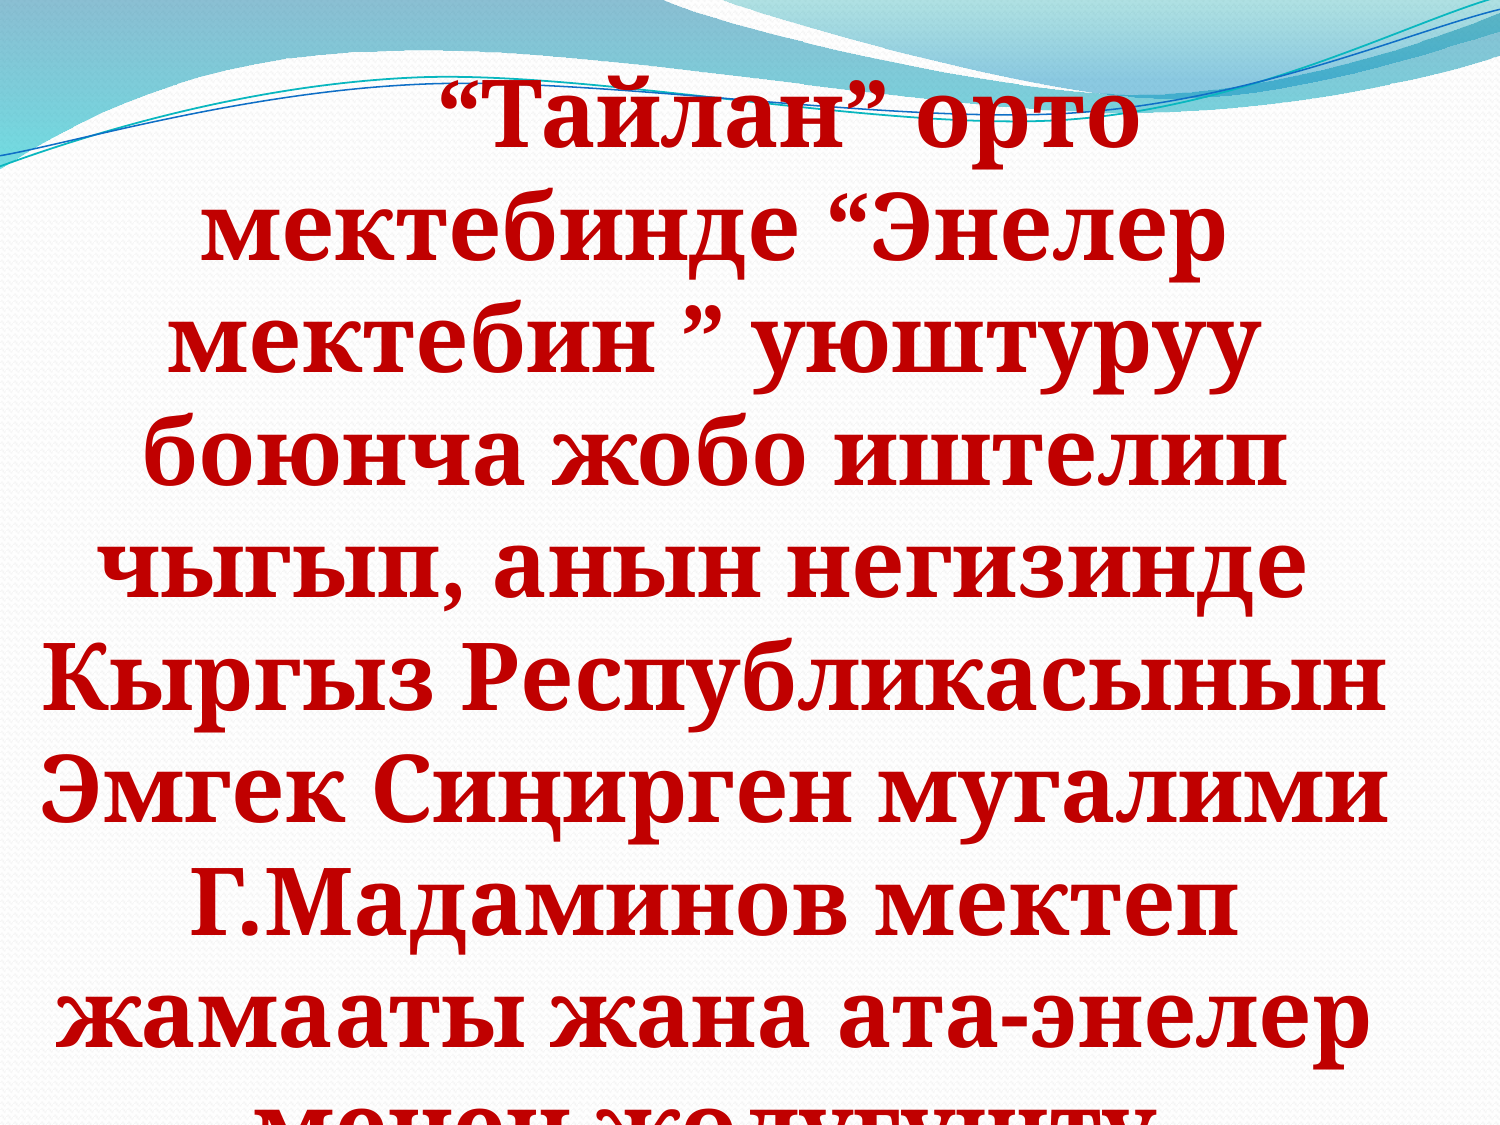

“Тайлан” орто мектебинде “Энелер мектебин ” уюштуруу боюнча жобо иштелип чыгып, анын негизинде  Кыргыз Республикасынын Эмгек Сиңирген мугалими Г.Мадаминов мектеп жамааты жана ата-энелер менен жолугушту.